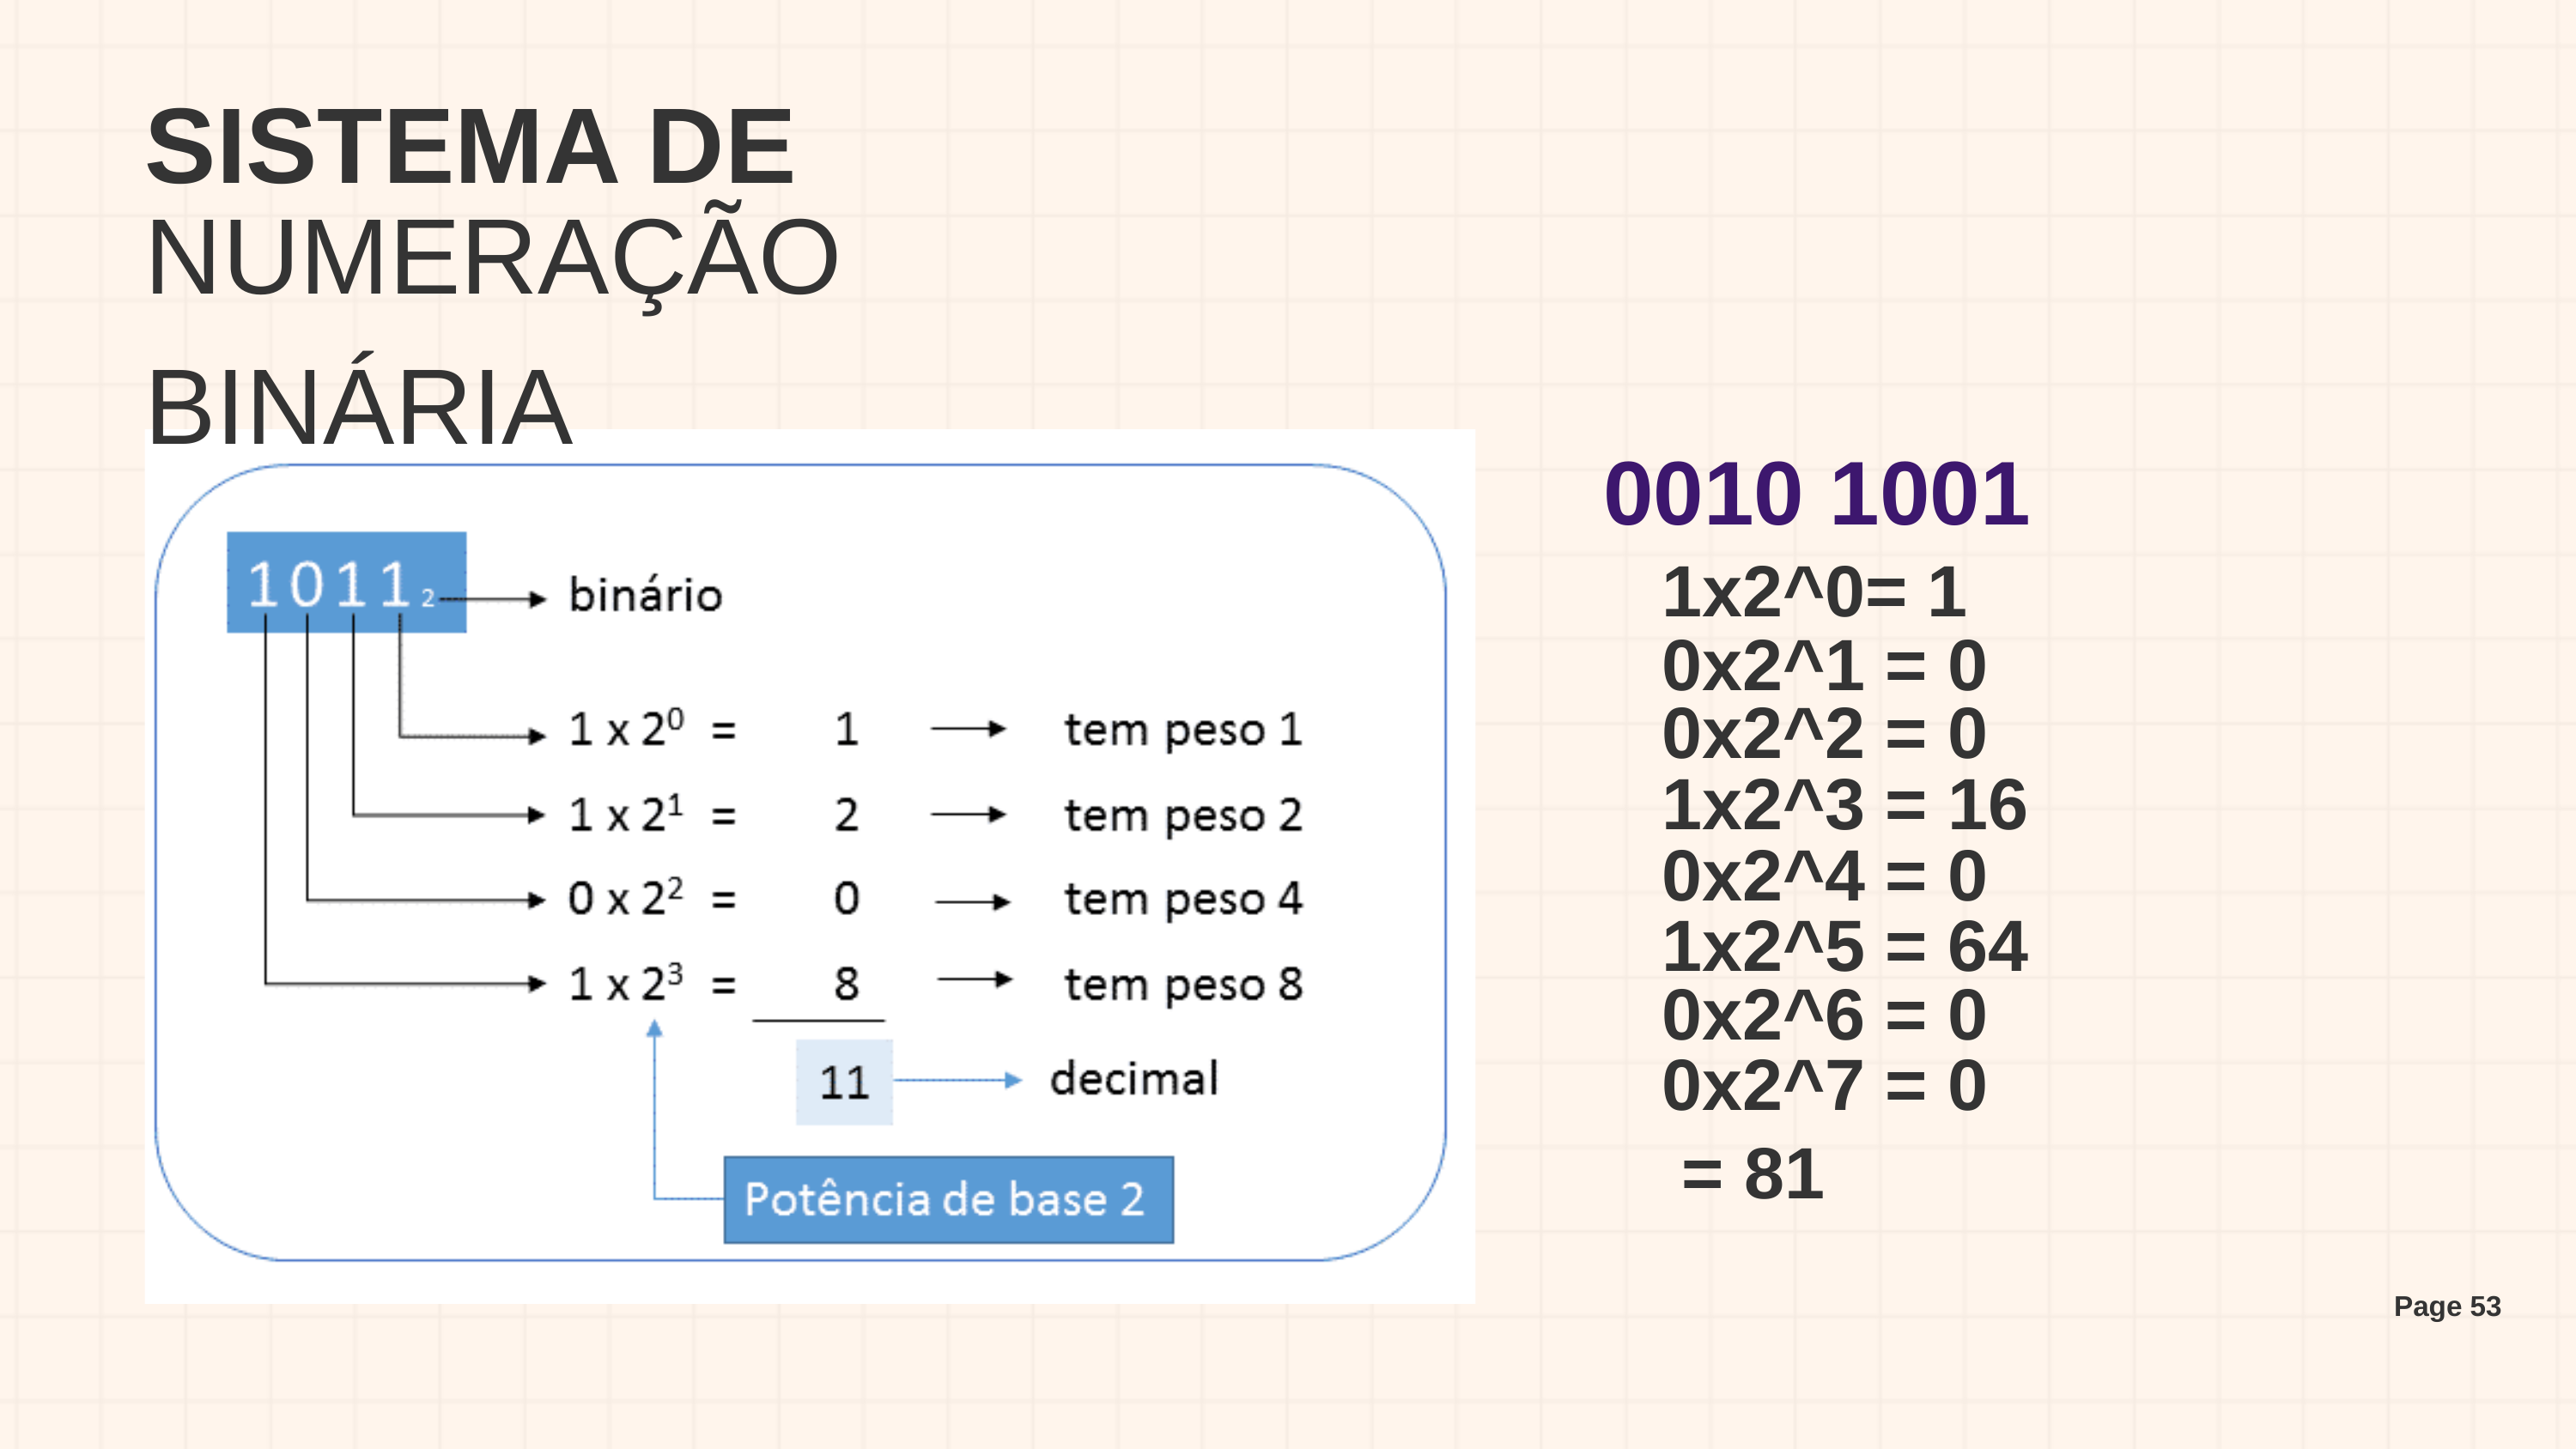

SISTEMA DE
NUMERAÇÃO BINÁRIA
0010 1001

1x2^0= 1
0x2^1 = 0
0x2^2 = 0
1x2^3 = 16
0x2^4 = 0
1x2^5 = 64
0x2^6 = 0
0x2^7 = 0
 = 81
Page 53